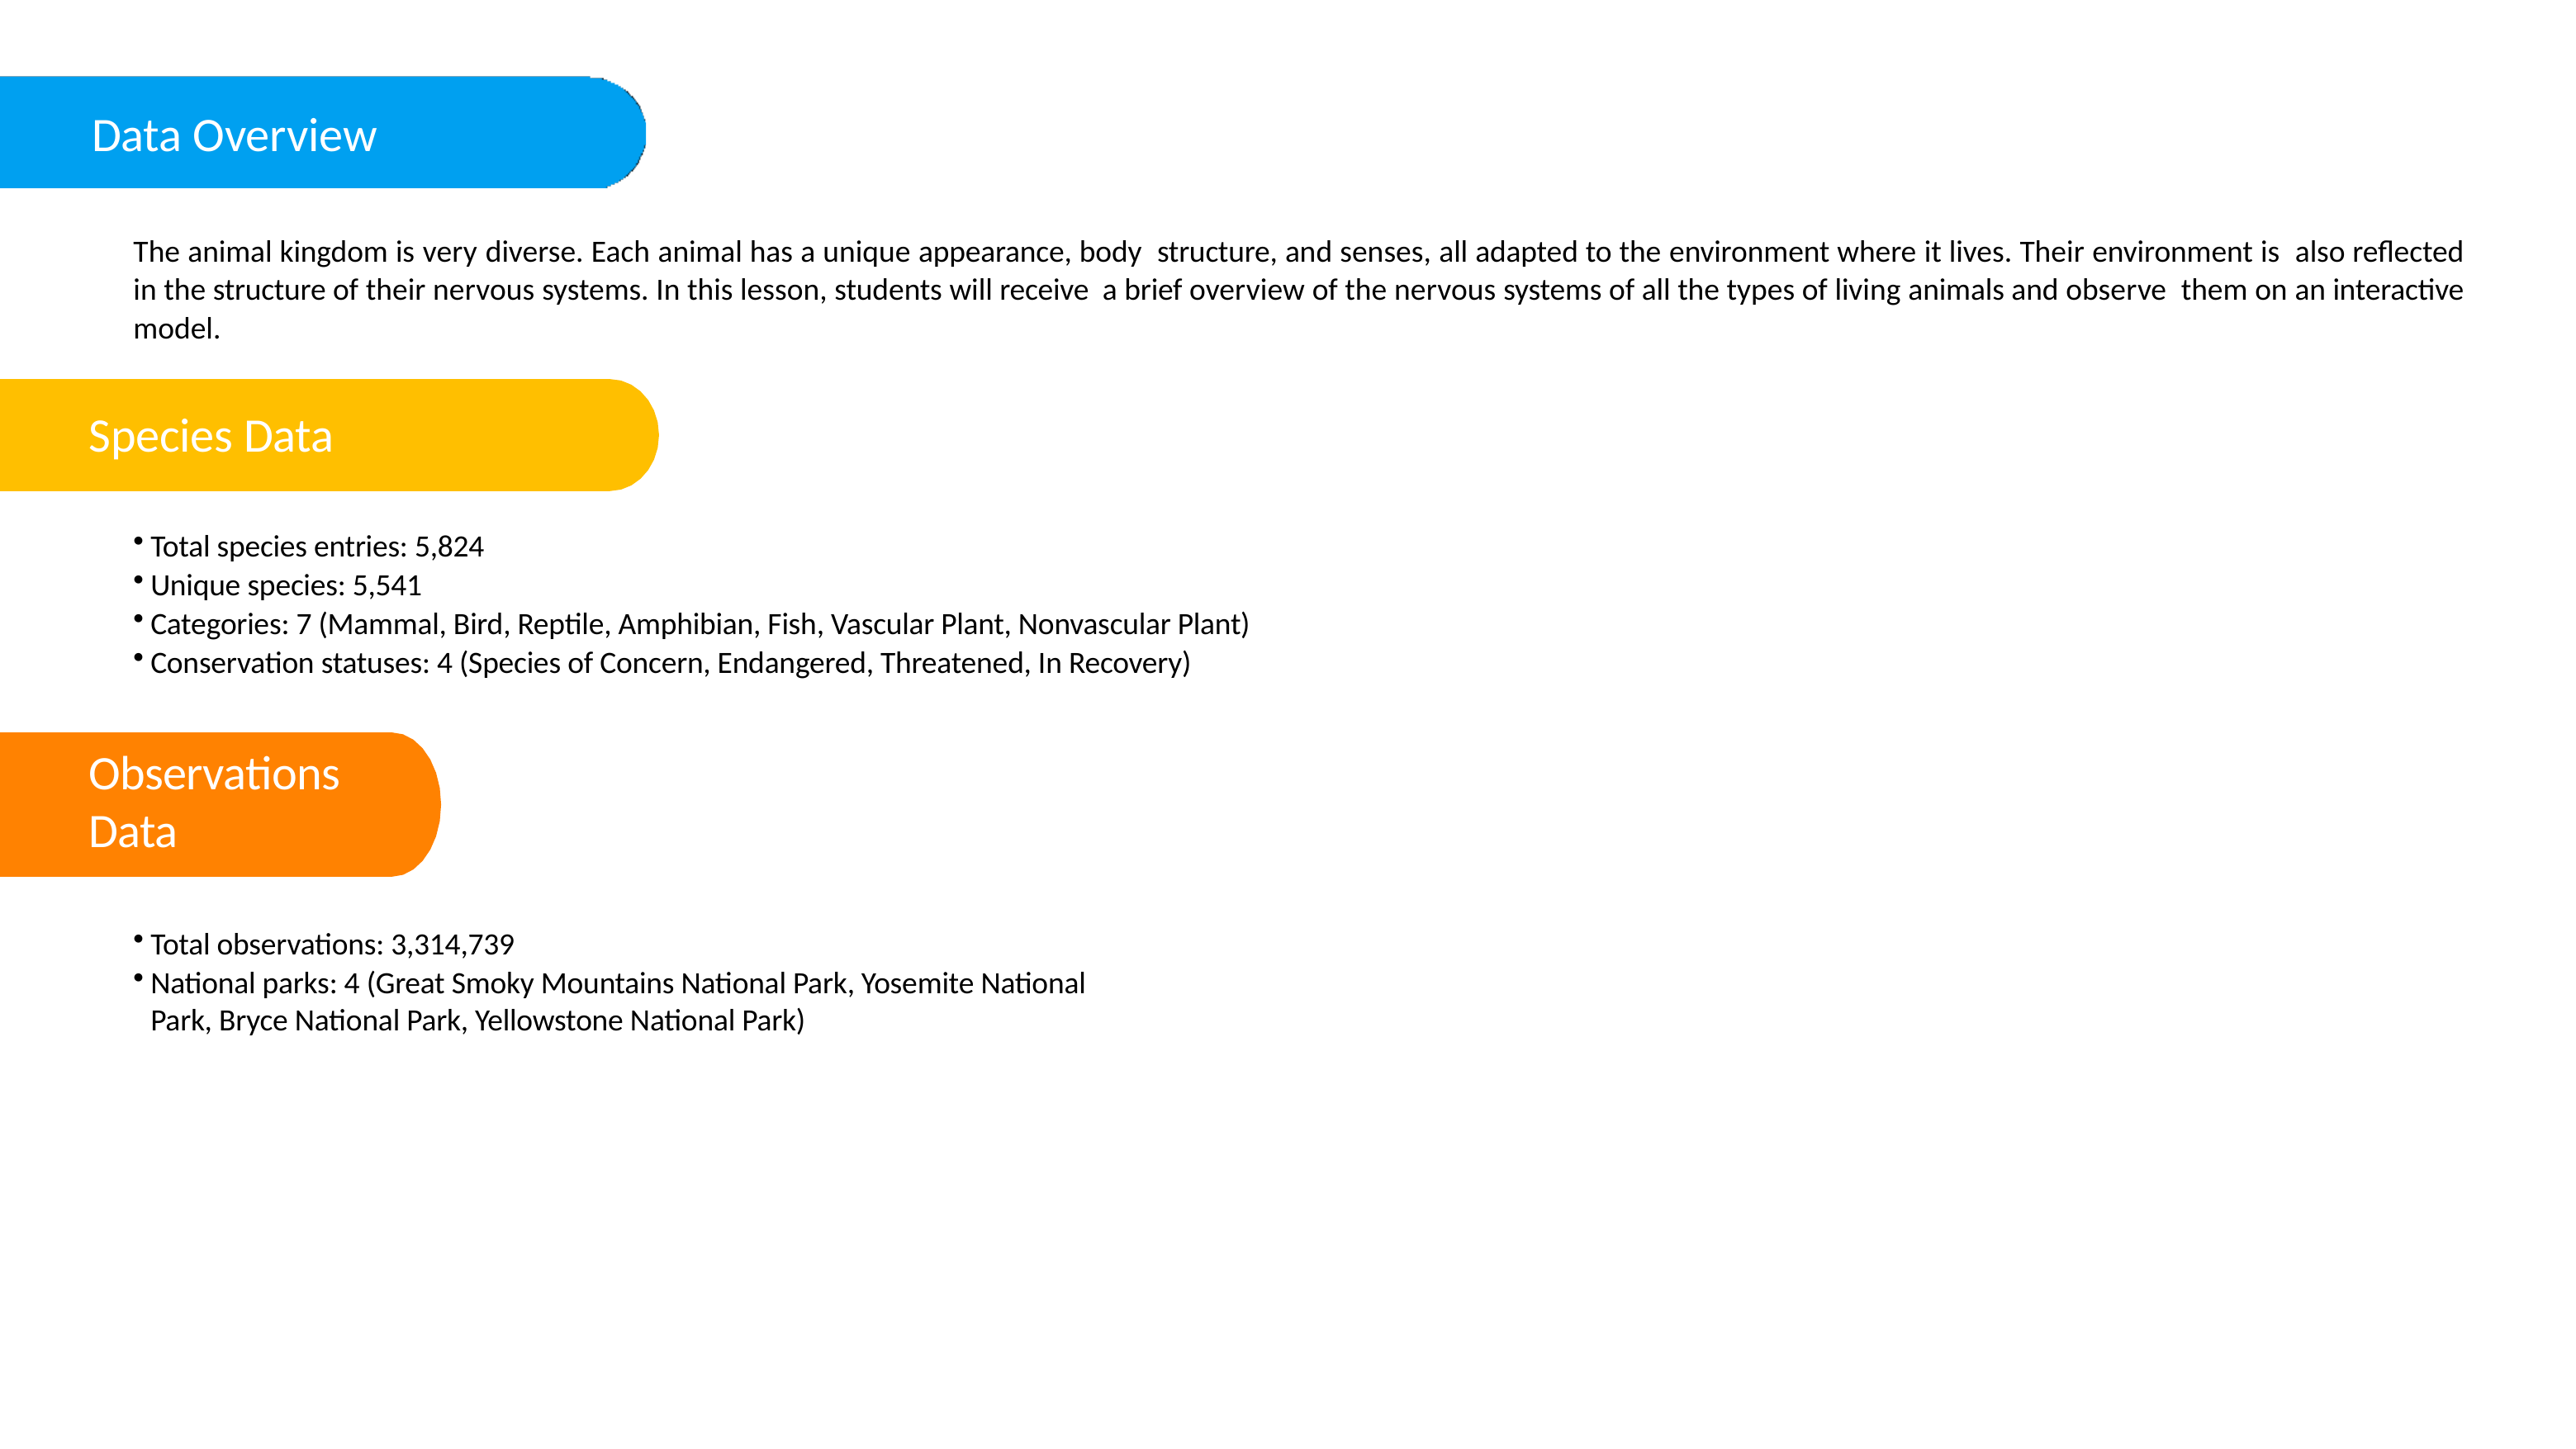

Data Overview
The animal kingdom is very diverse. Each animal has a unique appearance, body  structure, and senses, all adapted to the environment where it lives. Their environment is  also reflected in the structure of their nervous systems. In this lesson, students will receive  a brief overview of the nervous systems of all the types of living animals and observe  them on an interactive model.

Keywords
Species Data
Total species entries: 5,824
Unique species: 5,541
Categories: 7 (Mammal, Bird, Reptile, Amphibian, Fish, Vascular Plant, Nonvascular Plant)
Conservation statuses: 4 (Species of Concern, Endangered, Threatened, In Recovery)

Observations Data
Total observations: 3,314,739
National parks: 4 (Great Smoky Mountains National Park, Yosemite National Park, Bryce National Park, Yellowstone National Park)